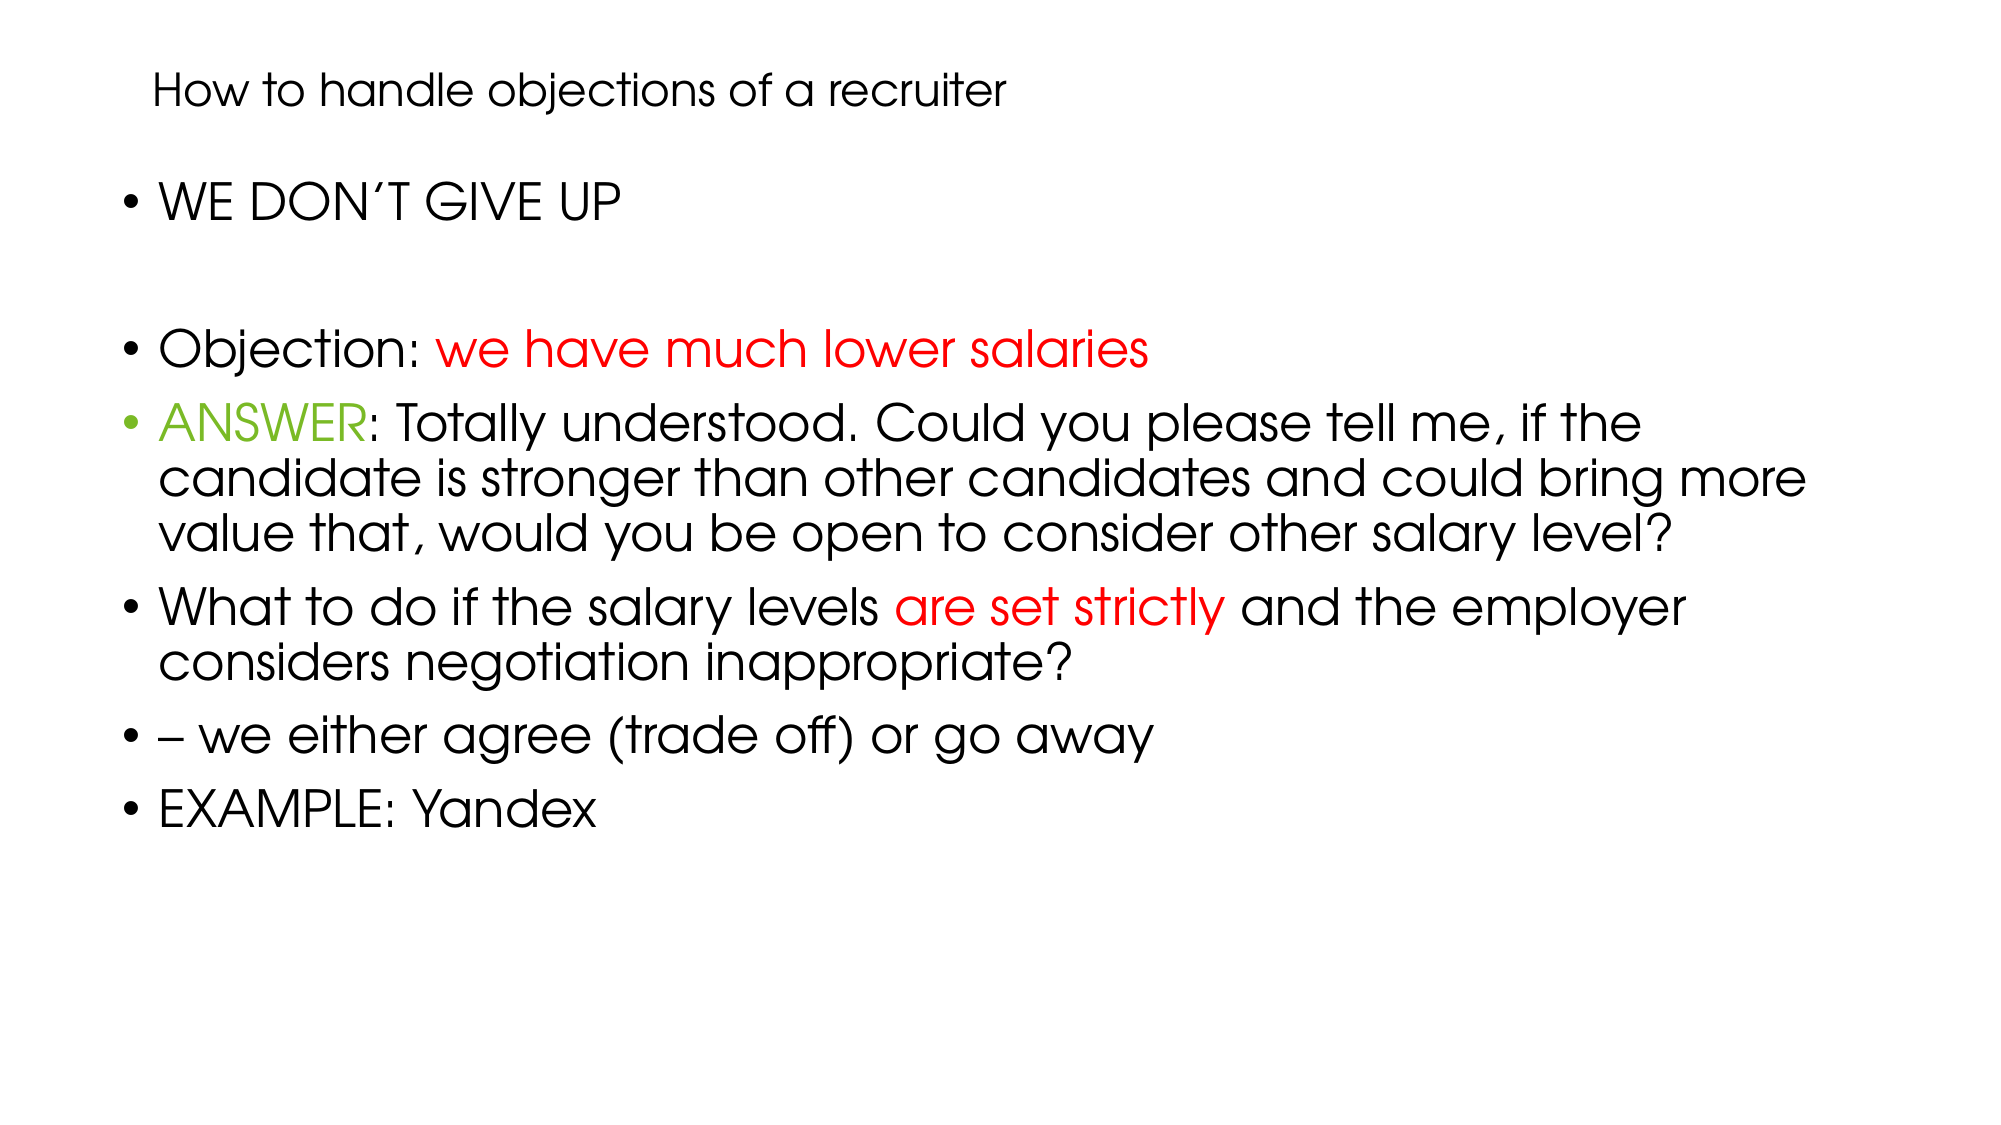

# How to handle objections of a recruiter
WE DON’T GIVE UP

Objection: we have much lower salaries
ANSWER: Totally understood. Could you please tell me, if the candidate is stronger than other candidates and could bring more value that, would you be open to consider other salary level?
What to do if the salary levels are set strictly and the employer considers negotiation inappropriate?
– we either agree (trade off) or go away
EXAMPLE: Yandex